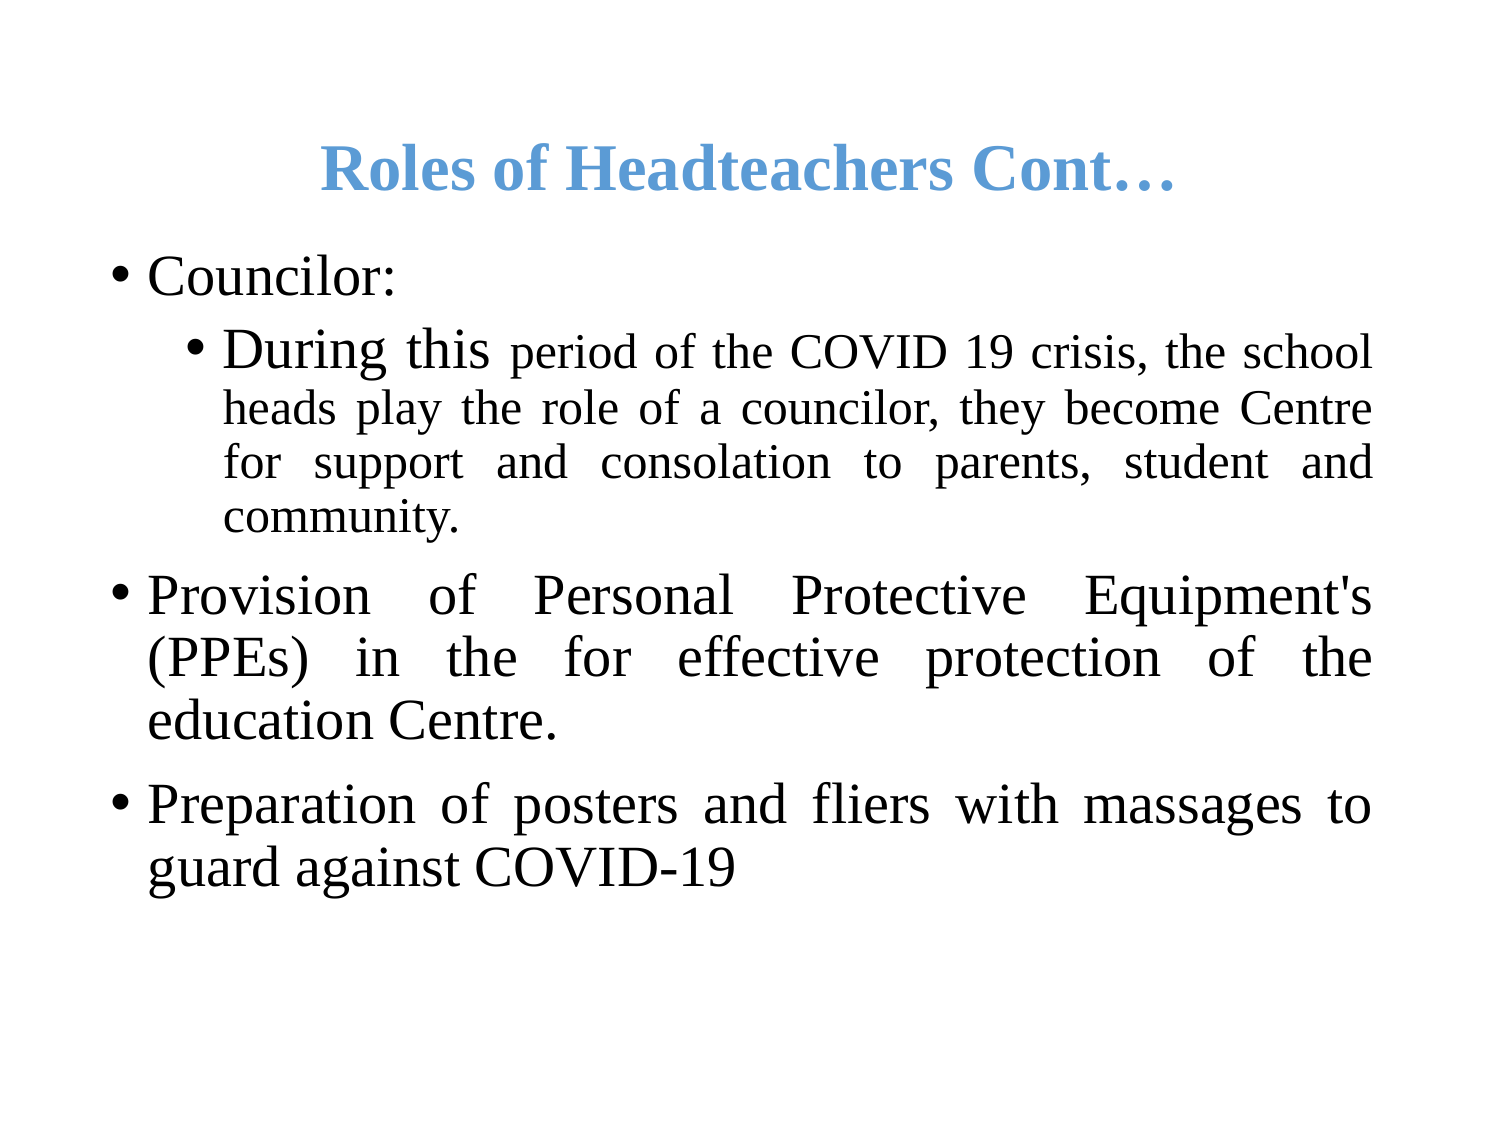

# Roles of Headteachers Cont…
Councilor:
During this period of the COVID 19 crisis, the school heads play the role of a councilor, they become Centre for support and consolation to parents, student and community.
Provision of Personal Protective Equipment's (PPEs) in the for effective protection of the education Centre.
Preparation of posters and fliers with massages to guard against COVID-19